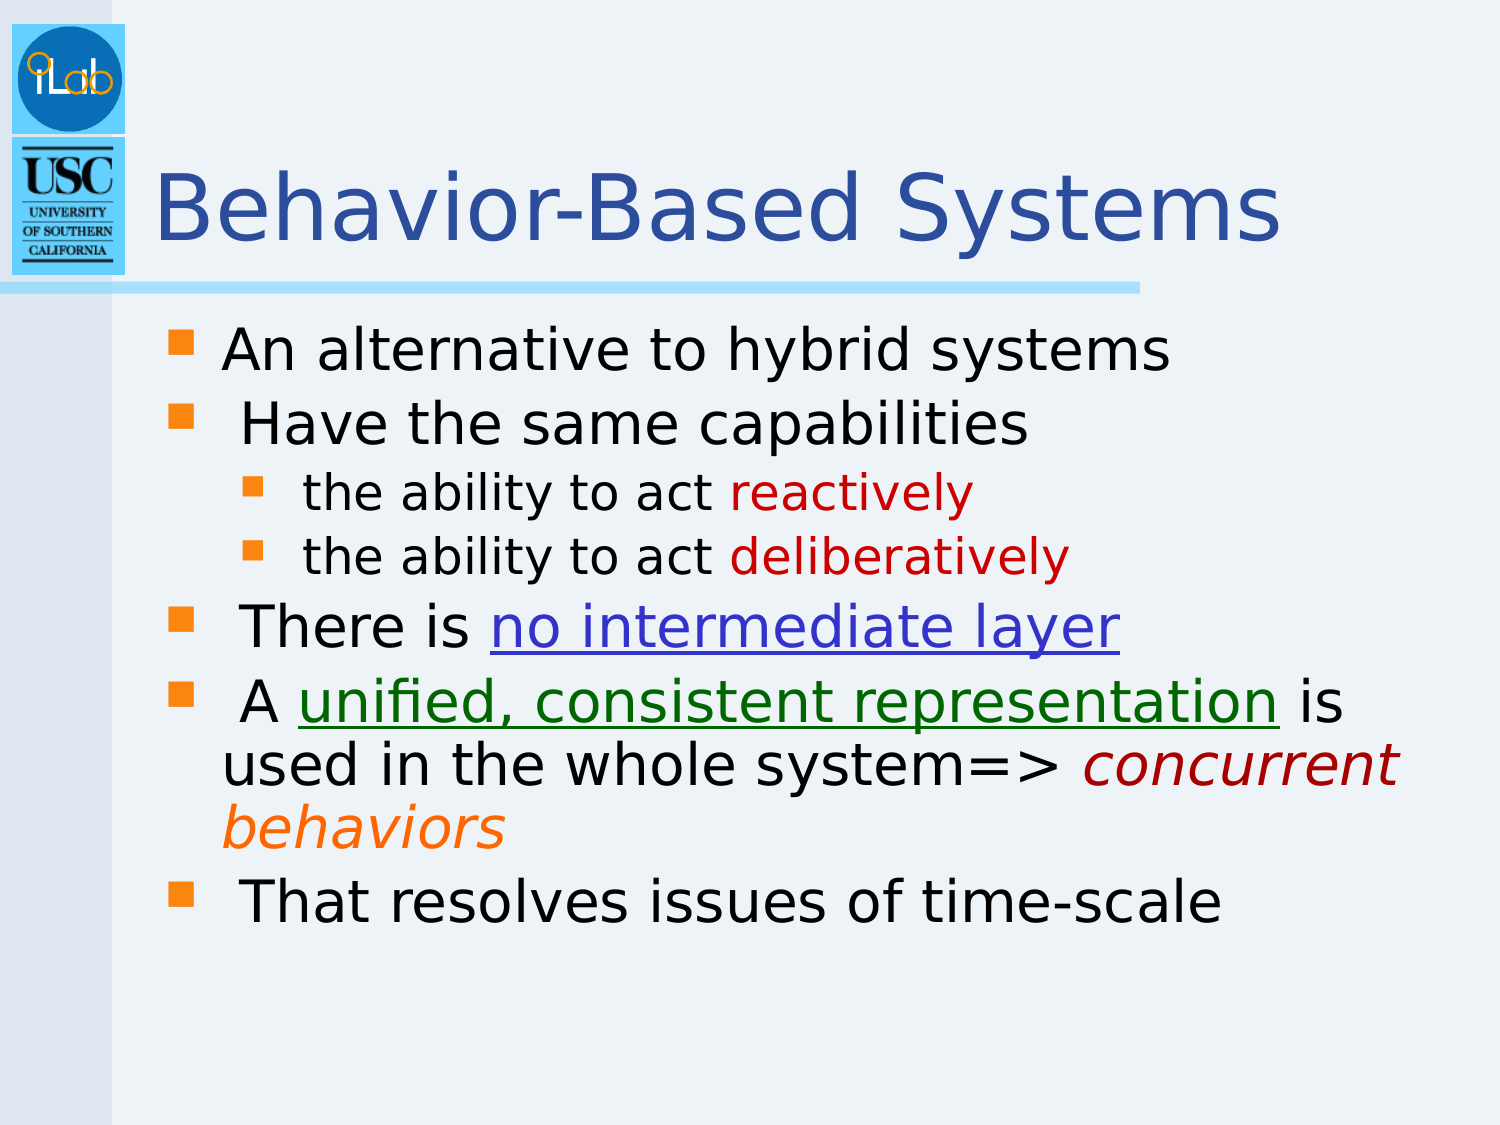

# Behavior-Based Systems
An alternative to hybrid systems
 Have the same capabilities
 the ability to act reactively
 the ability to act deliberatively
 There is no intermediate layer
 A unified, consistent representation is used in the whole system=> concurrent behaviors
 That resolves issues of time-scale